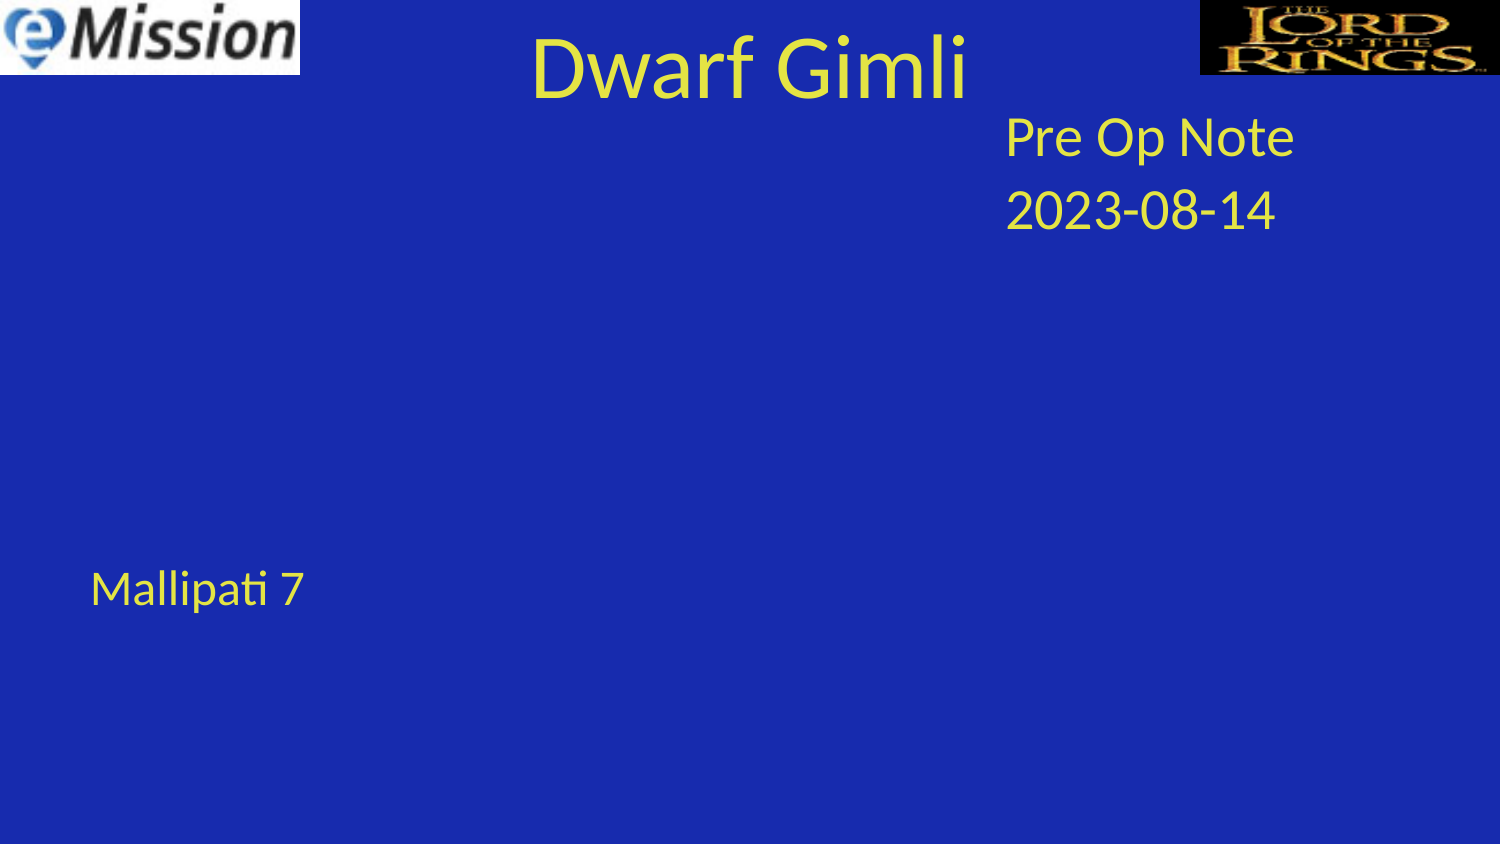

Dwarf Gimli
| Pre Op Note |
| --- |
| 2023-08-14 |
Mallipati 7